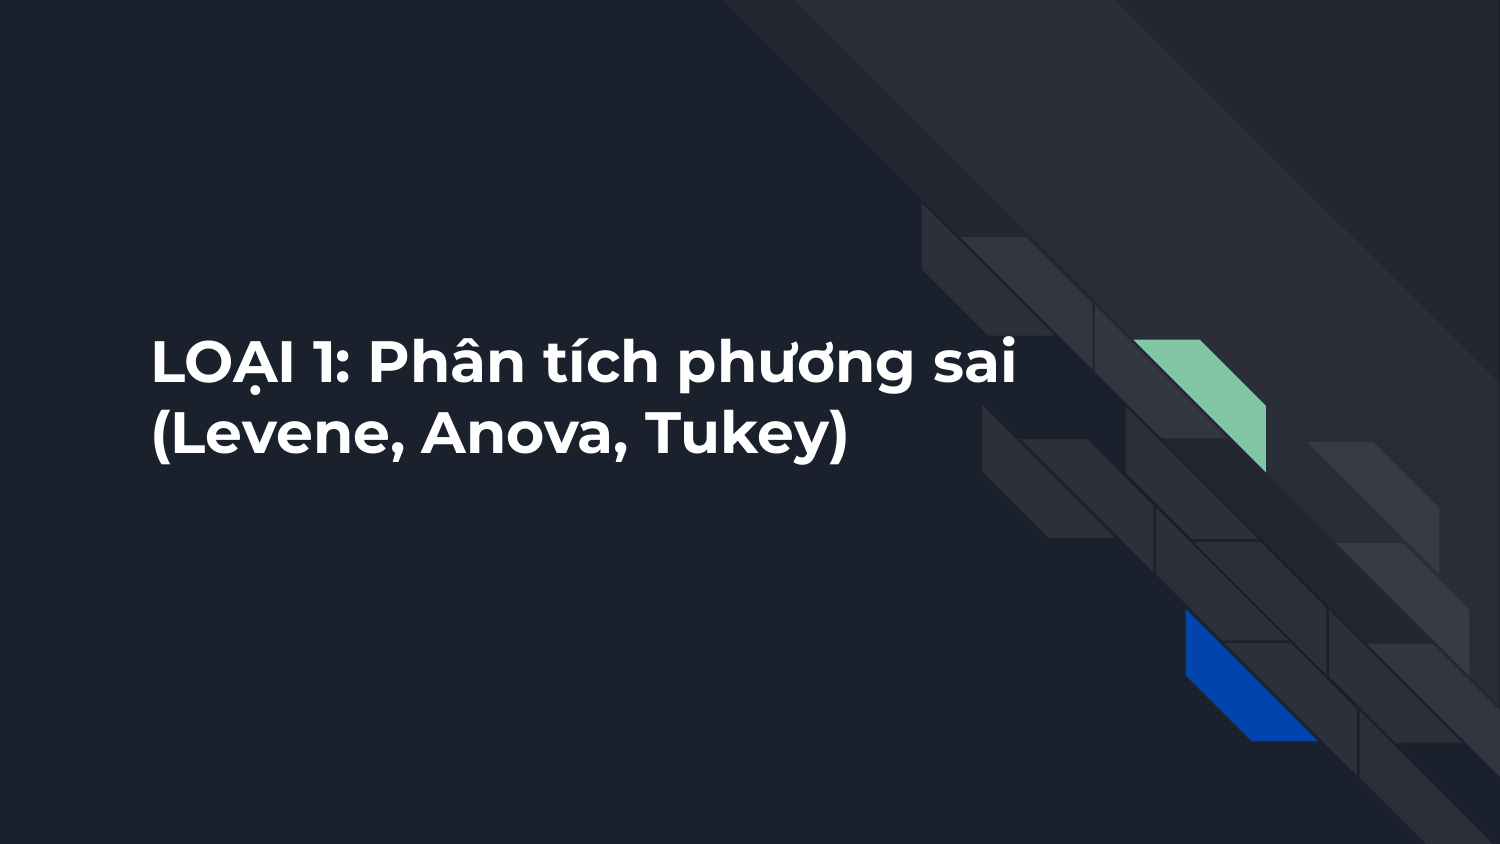

# LOẠI 1: Phân tích phương sai
(Levene, Anova, Tukey)